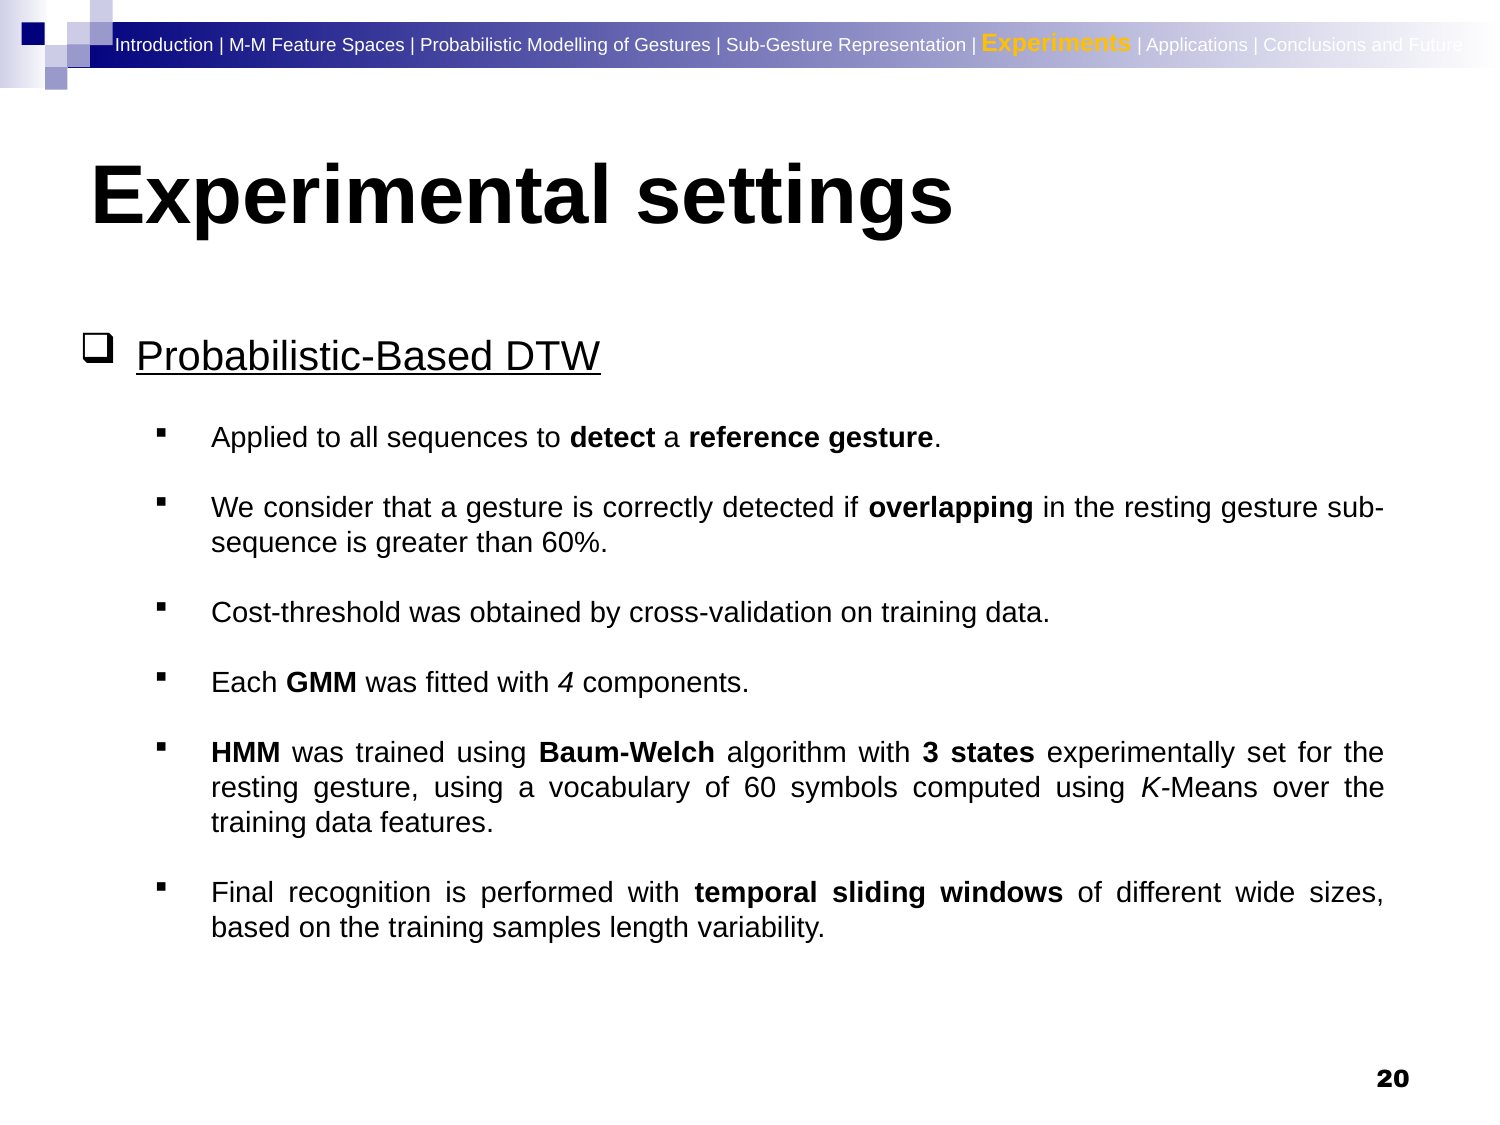

Introduction | M-M Feature Spaces | Probabilistic Modelling of Gestures | Sub-Gesture Representation | Experiments | Applications | Conclusions and Future
# Experimental settings
Probabilistic-Based DTW

Applied to all sequences to detect a reference gesture.

We consider that a gesture is correctly detected if overlapping in the resting gesture sub-sequence is greater than 60%.

Cost-threshold was obtained by cross-validation on training data.

Each GMM was fitted with 4 components.

HMM was trained using Baum-Welch algorithm with 3 states experimentally set for the resting gesture, using a vocabulary of 60 symbols computed using K-Means over the training data features.

Final recognition is performed with temporal sliding windows of different wide sizes, based on the training samples length variability.

20